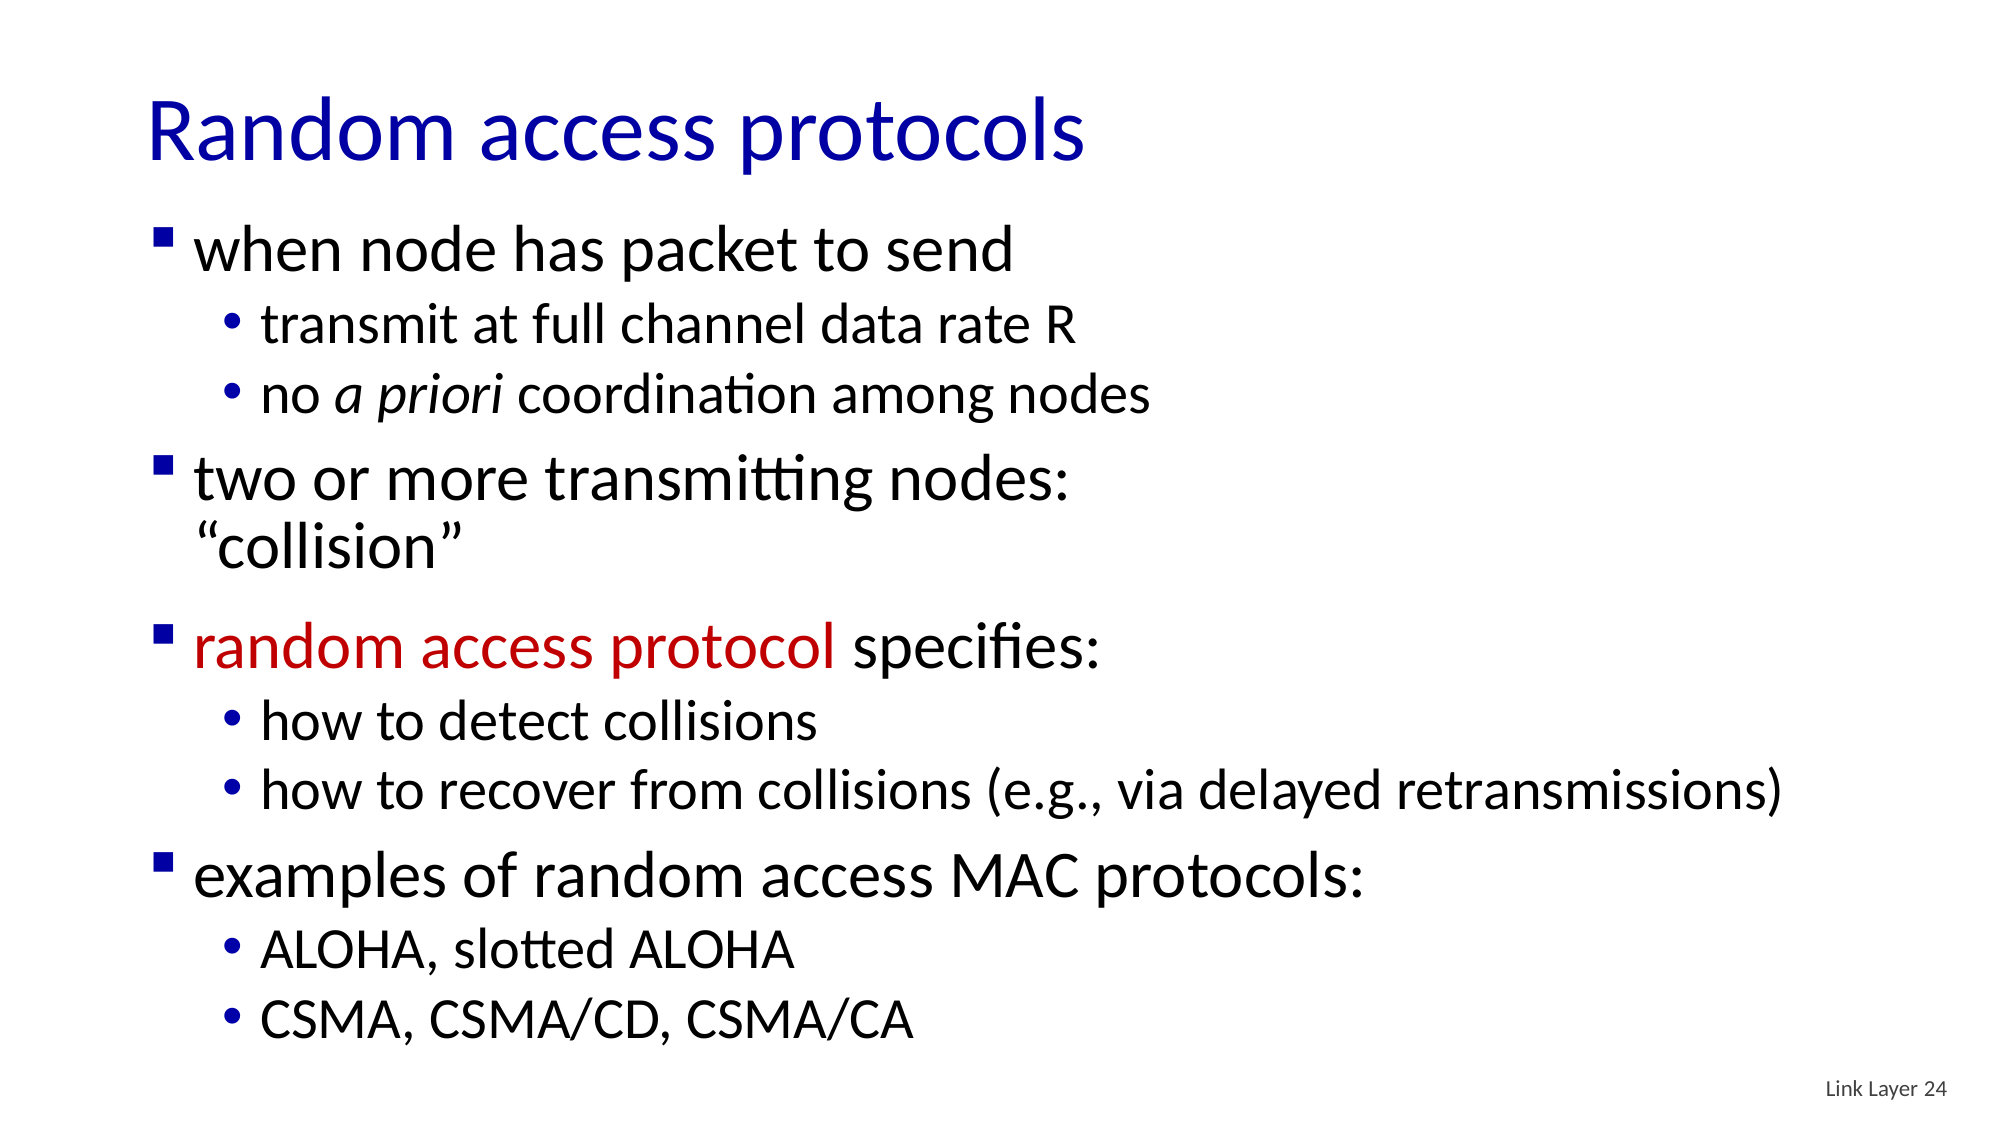

# Random access protocols
when node has packet to send
transmit at full channel data rate R
no a priori coordination among nodes
two or more transmitting nodes: “collision”
random access protocol specifies:
how to detect collisions
how to recover from collisions (e.g., via delayed retransmissions)
examples of random access MAC protocols:
ALOHA, slotted ALOHA
CSMA, CSMA/CD, CSMA/CA
Link Layer 24